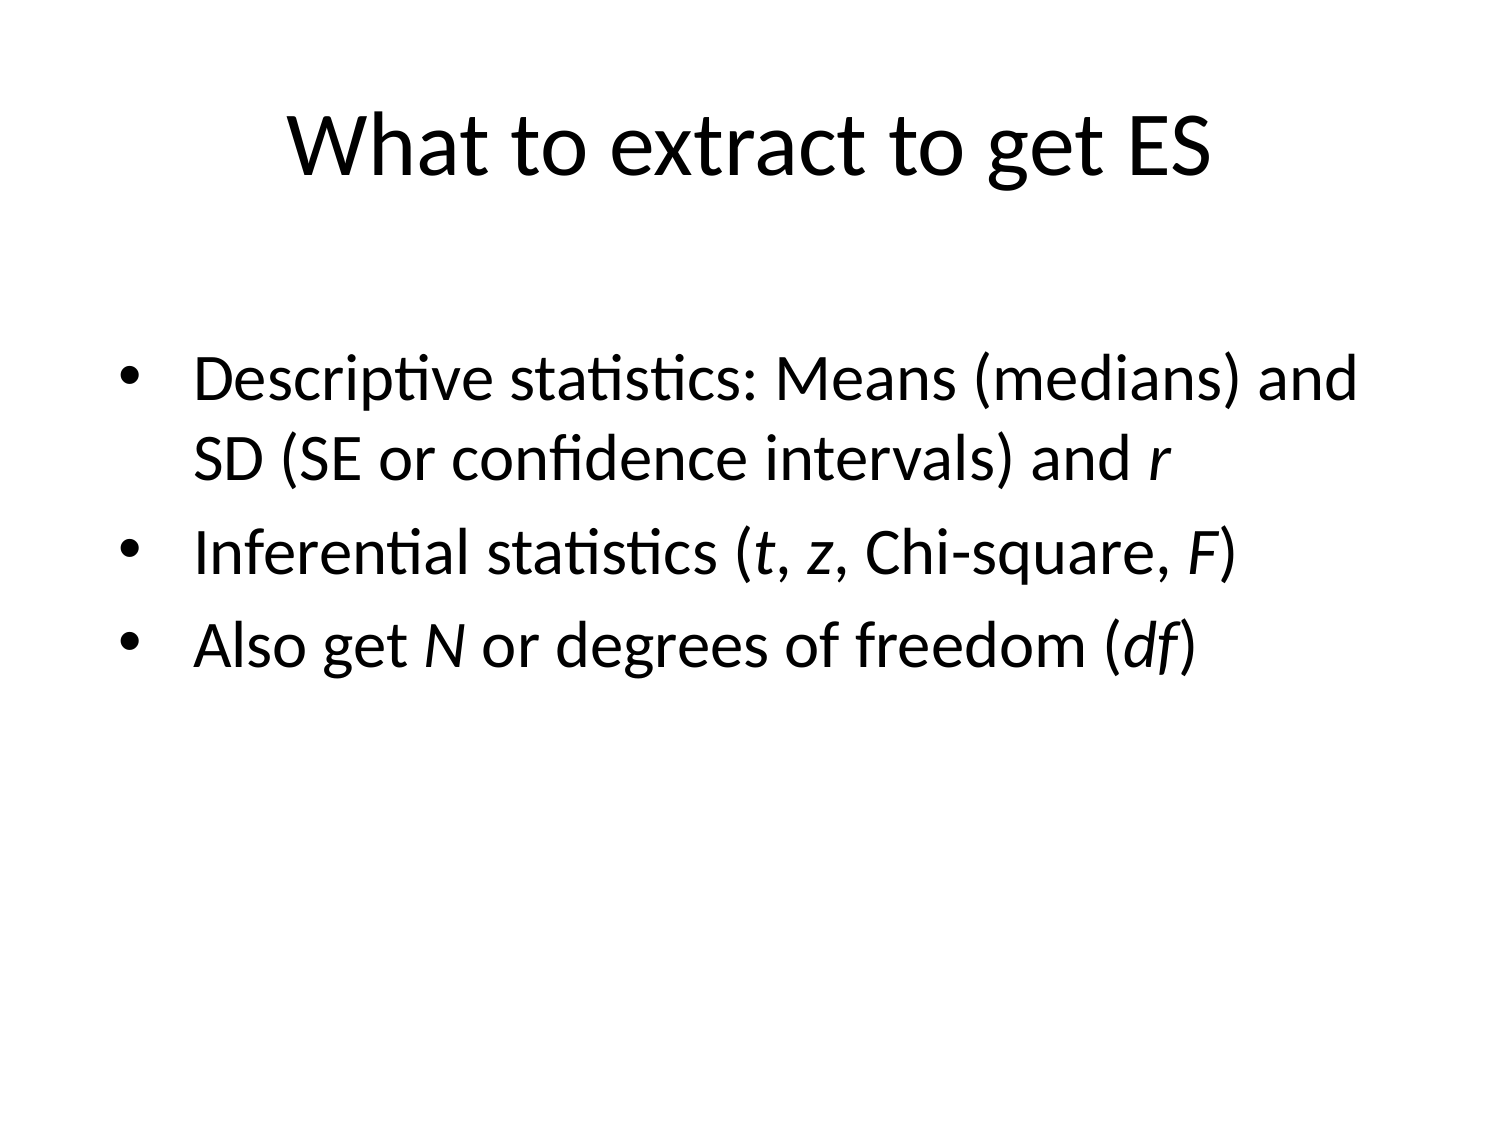

# What to extract to get ES
Descriptive statistics: Means (medians) and SD (SE or confidence intervals) and r
Inferential statistics (t, z, Chi-square, F)
Also get N or degrees of freedom (df)